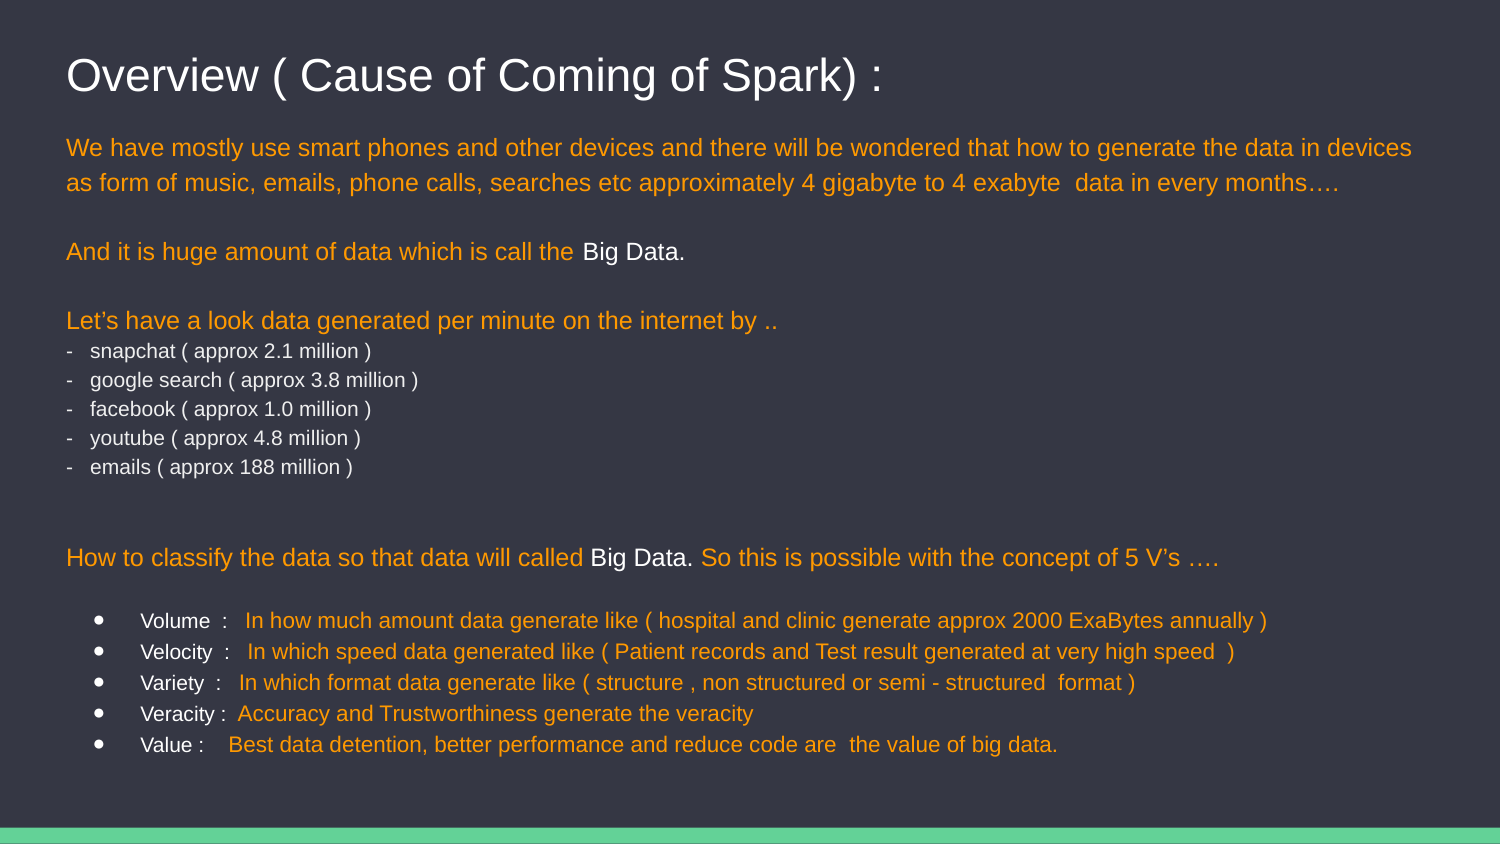

# Overview ( Cause of Coming of Spark) :
We have mostly use smart phones and other devices and there will be wondered that how to generate the data in devices as form of music, emails, phone calls, searches etc approximately 4 gigabyte to 4 exabyte  data in every months….

And it is huge amount of data which is call the Big Data.

Let’s have a look data generated per minute on the internet by ..
-   snapchat ( approx 2.1 million )
-   google search ( approx 3.8 million )
-   facebook ( approx 1.0 million )
-   youtube ( approx 4.8 million )
-   emails ( approx 188 million )

How to classify the data so that data will called Big Data. So this is possible with the concept of 5 V’s ….

Volume  :   In how much amount data generate like ( hospital and clinic generate approx 2000 ExaBytes annually )
Velocity  :   In which speed data generated like ( Patient records and Test result generated at very high speed  )
Variety  :   In which format data generate like ( structure , non structured or semi - structured  format )
Veracity :  Accuracy and Trustworthiness generate the veracity
Value :    Best data detention, better performance and reduce code are  the value of big data.